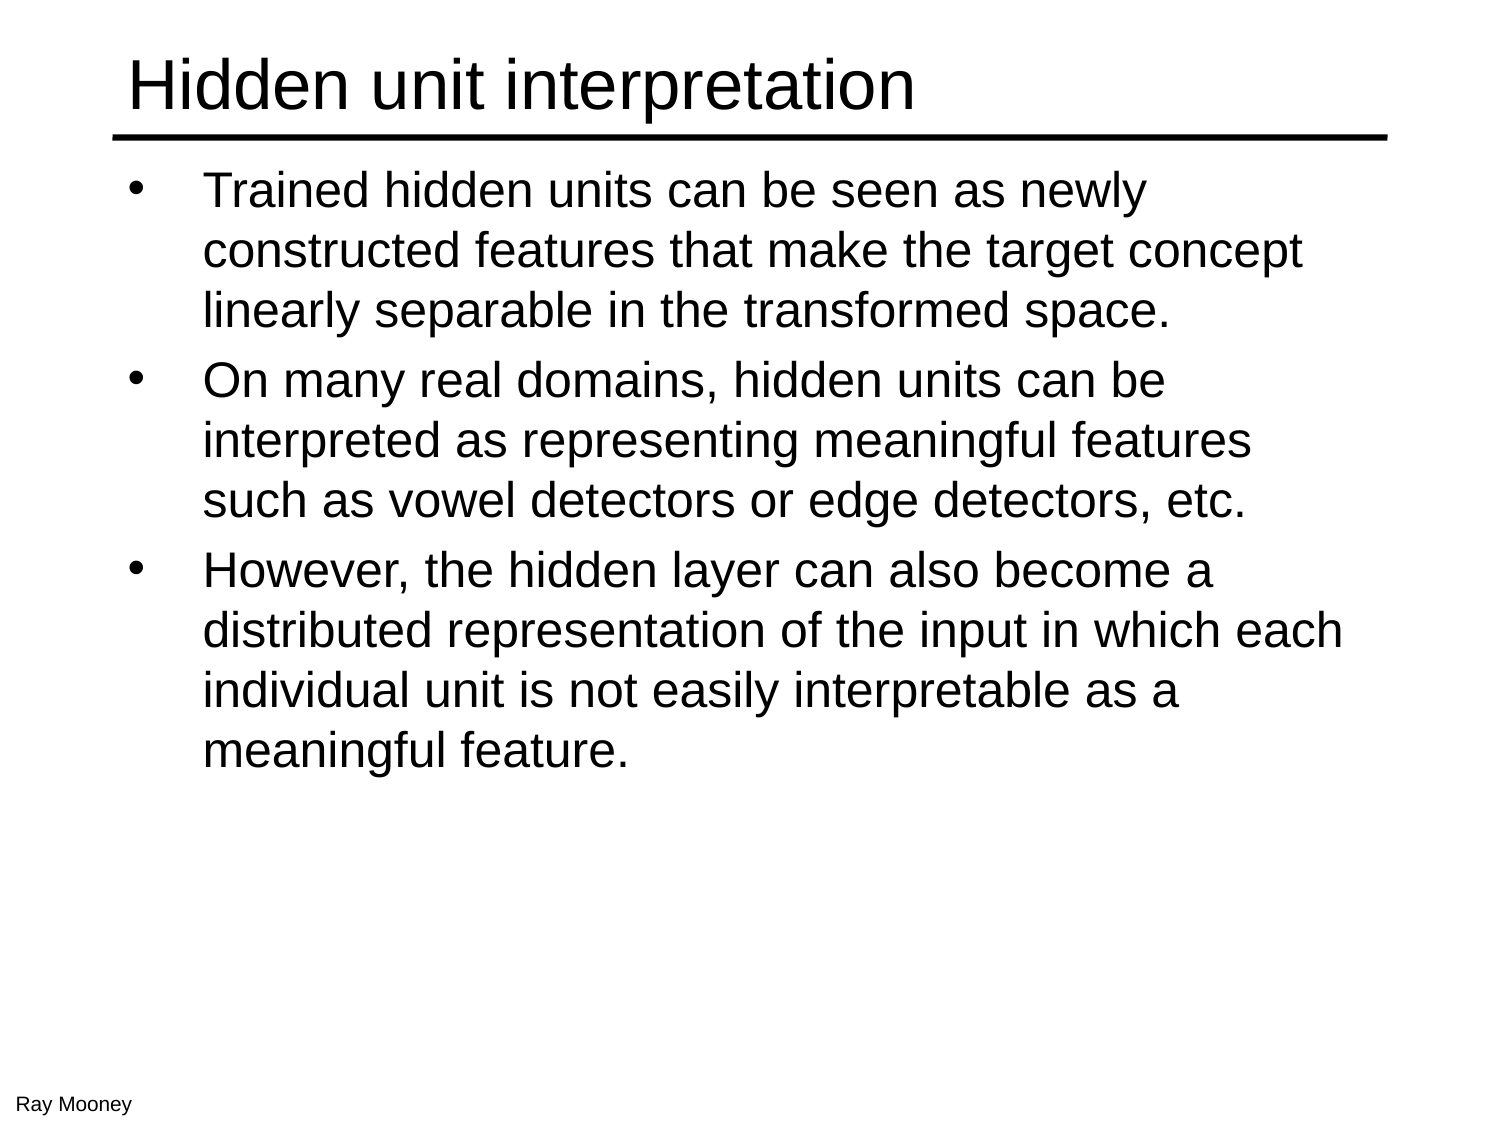

# Hidden unit interpretation
Trained hidden units can be seen as newly constructed features that make the target concept linearly separable in the transformed space.
On many real domains, hidden units can be interpreted as representing meaningful features such as vowel detectors or edge detectors, etc.
However, the hidden layer can also become a distributed representation of the input in which each individual unit is not easily interpretable as a meaningful feature.
Ray Mooney